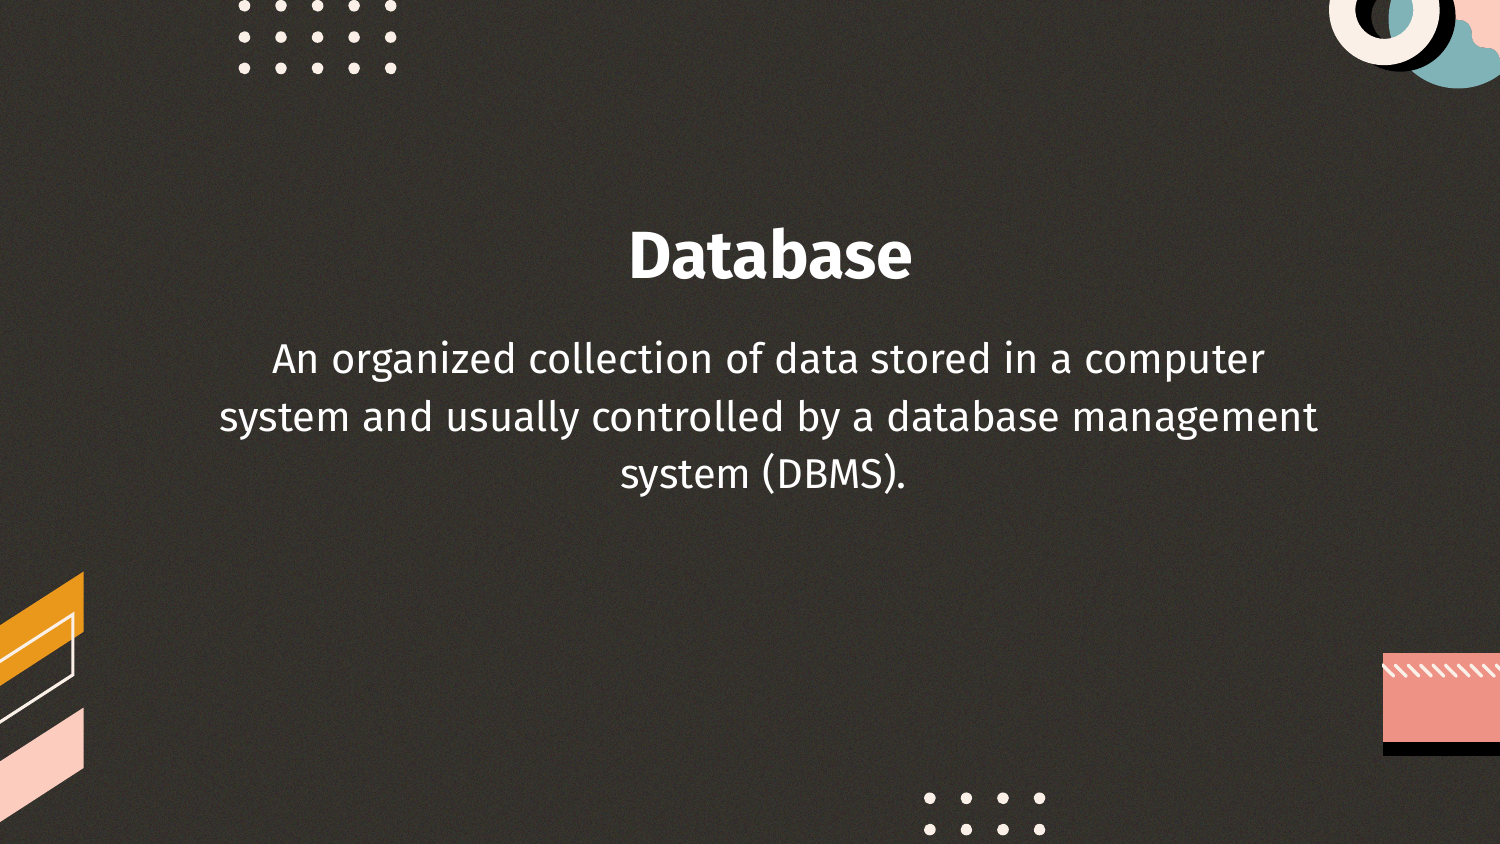

Database
An organized collection of data stored in a computer system and usually controlled by a database management system (DBMS).